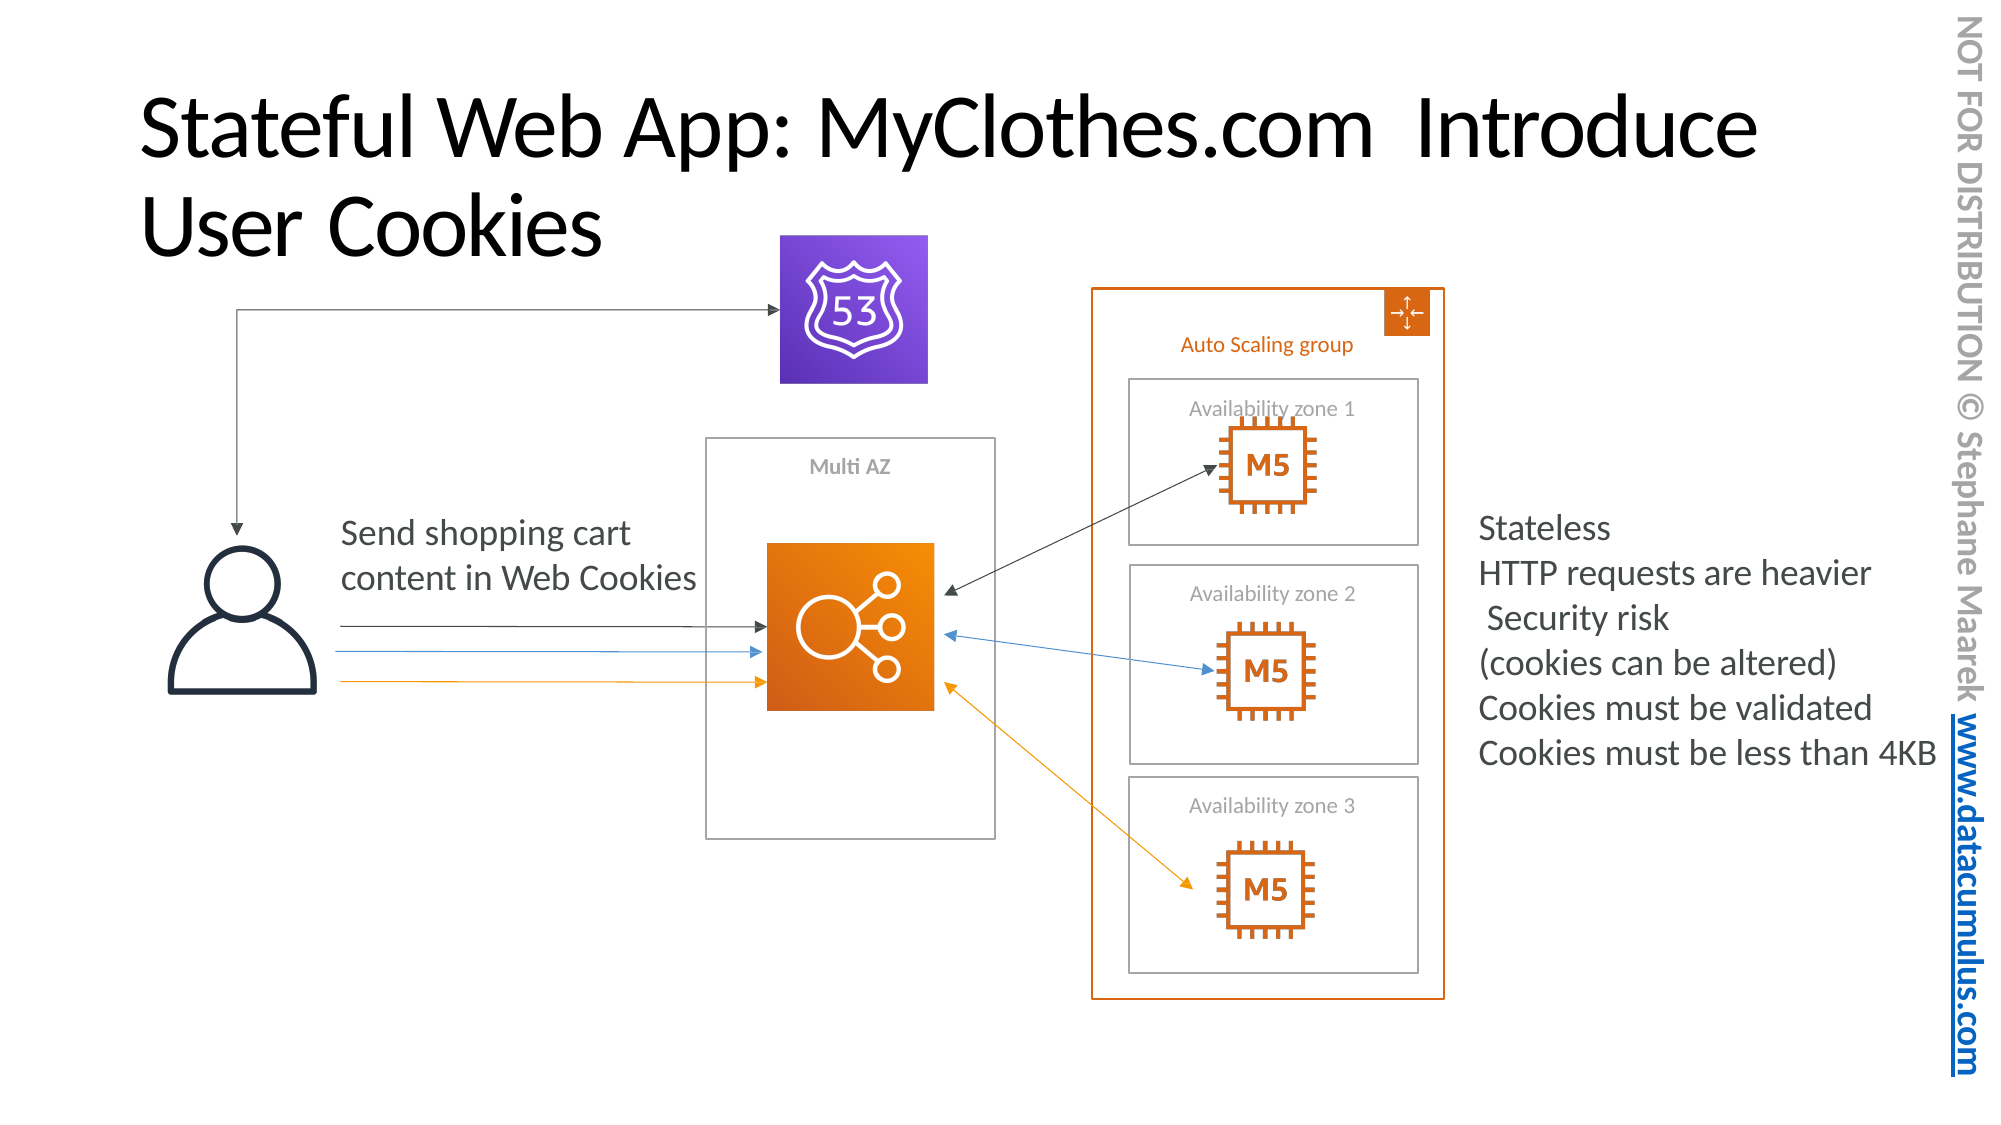

NOT FOR DISTRIBUTION © Stephane Maarek www.datacumulus.com
# Stateful Web App: MyClothes.com  Introduce User Cookies

Auto Scaling group

Availability zone 1

Multi AZ

Stateless
HTTP requests are heavier  Security risk
(cookies can be altered)  Cookies must be validated  Cookies must be less than 4KB
Send shopping cart  content in Web Cookies

Availability zone 2

Availability zone 3

© Stephane Maarek